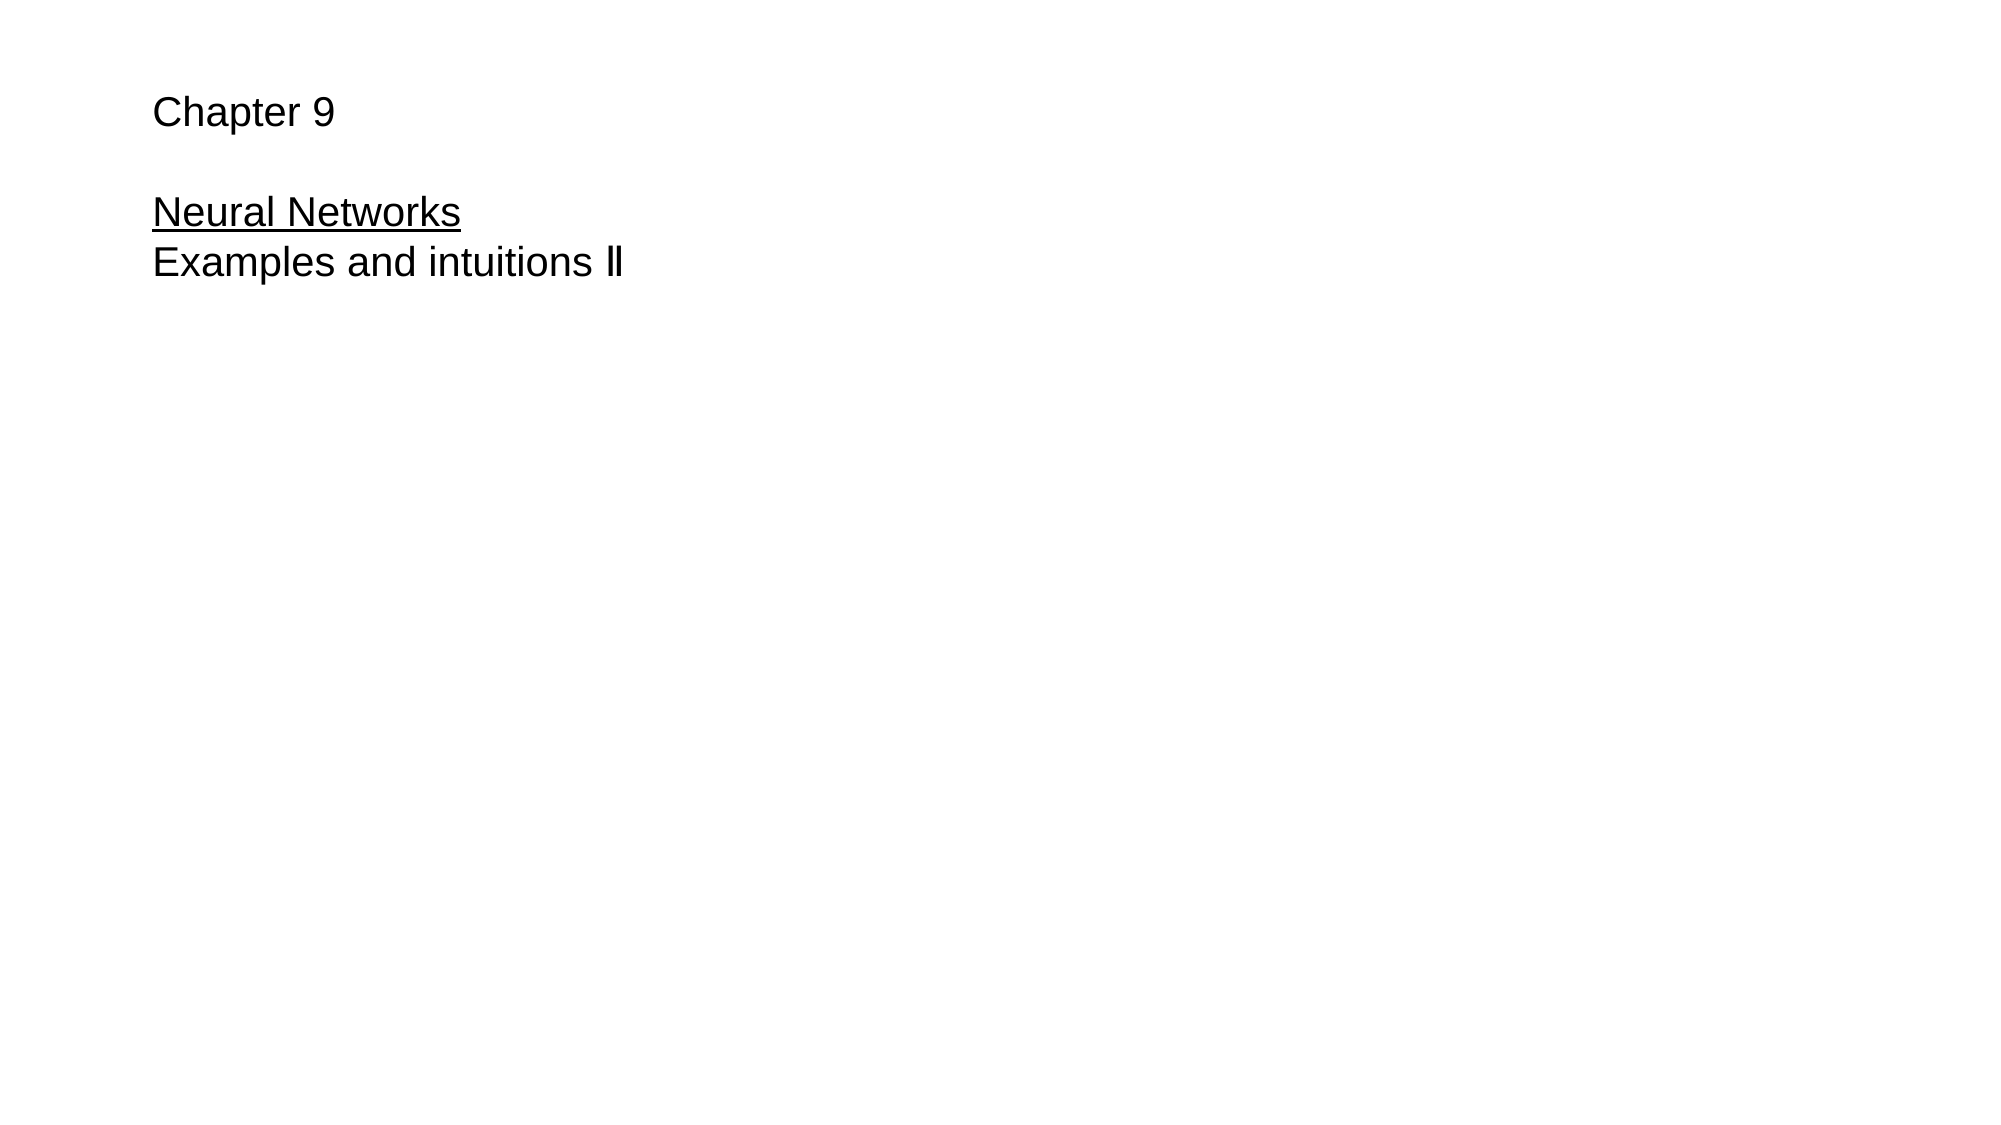

Chapter 9

Neural Networks
Examples and intuitions Ⅱ